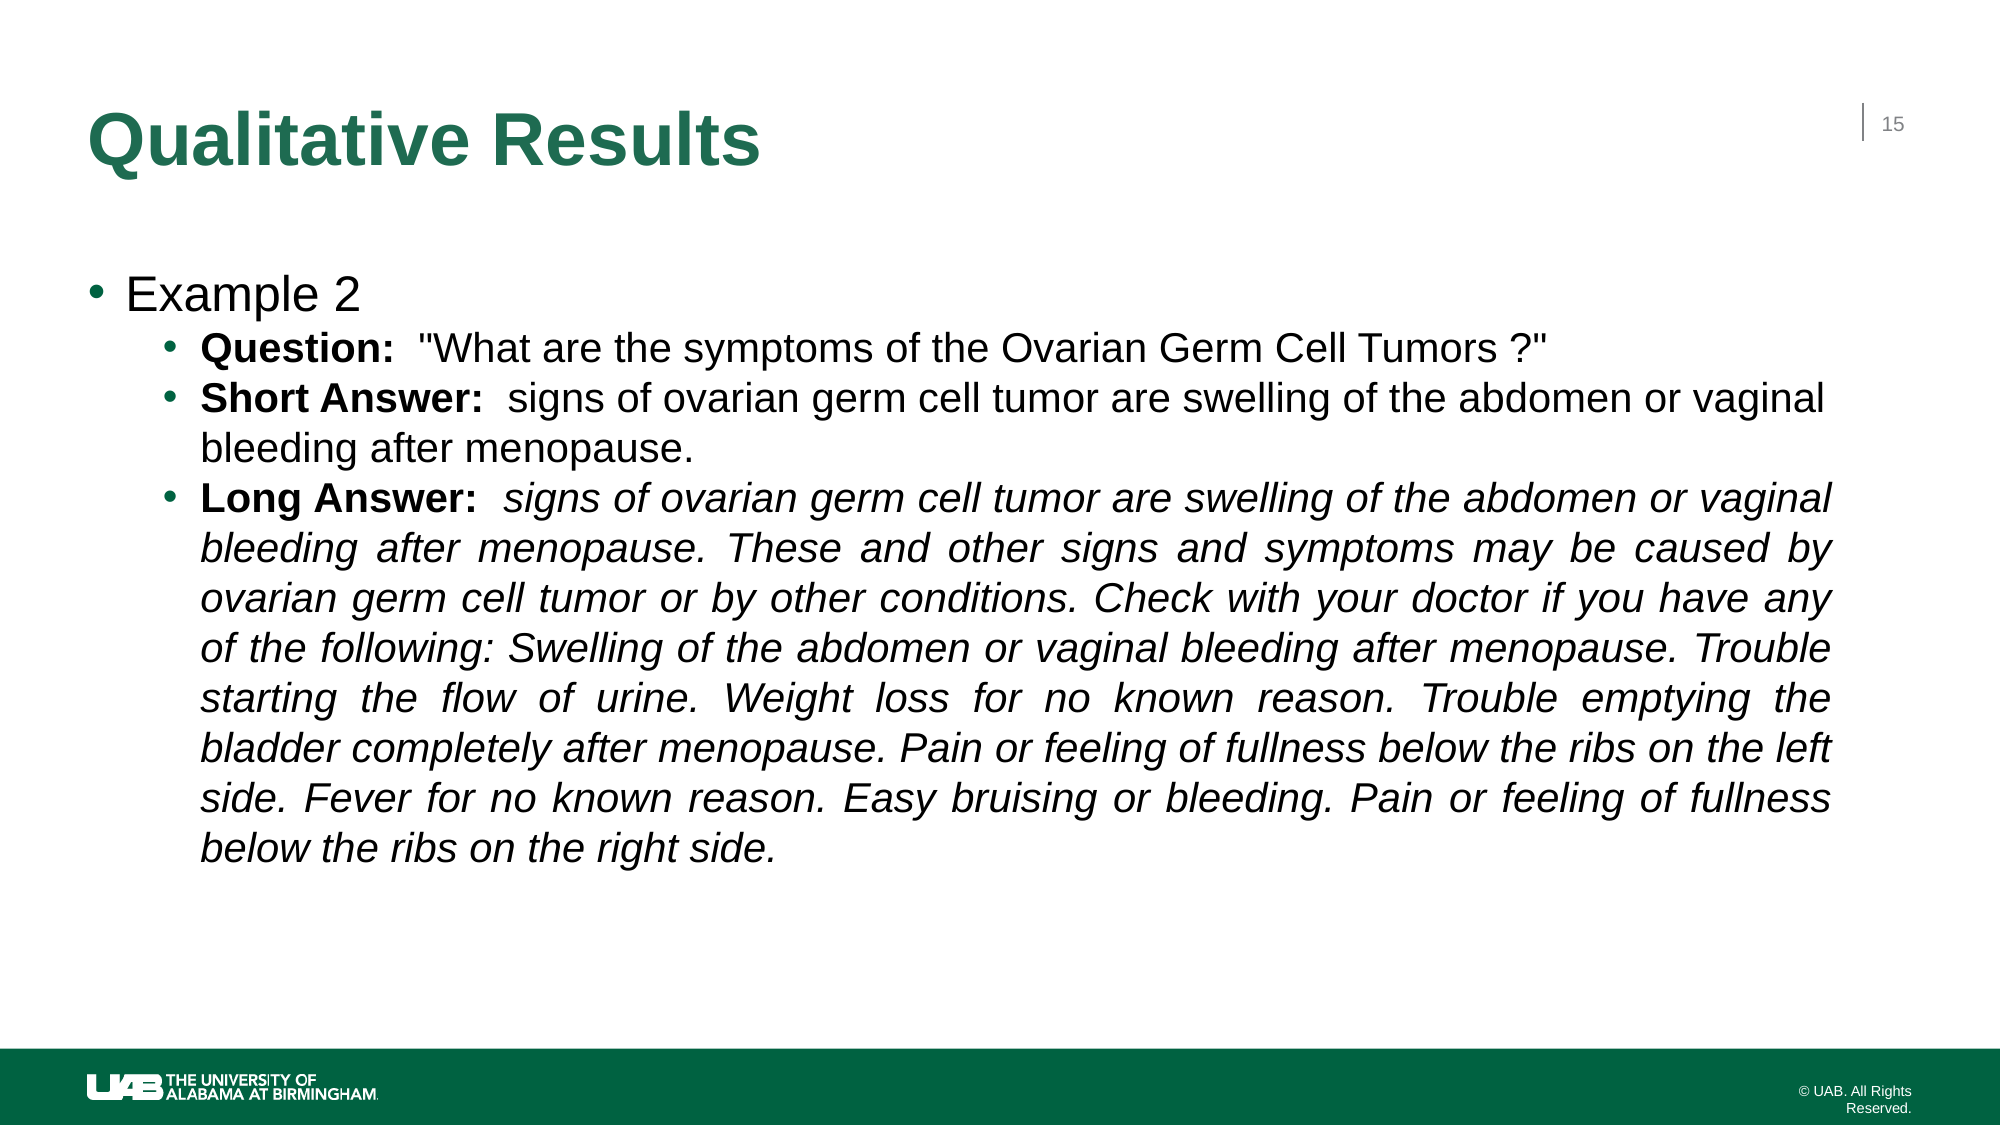

# Qualitative Results
15
Example 2
Question:  "What are the symptoms of the Ovarian Germ Cell Tumors ?"
Short Answer:  signs of ovarian germ cell tumor are swelling of the abdomen or vaginal bleeding after menopause.
Long Answer:  signs of ovarian germ cell tumor are swelling of the abdomen or vaginal bleeding after menopause. These and other signs and symptoms may be caused by ovarian germ cell tumor or by other conditions. Check with your doctor if you have any of the following: Swelling of the abdomen or vaginal bleeding after menopause. Trouble starting the flow of urine. Weight loss for no known reason. Trouble emptying the bladder completely after menopause. Pain or feeling of fullness below the ribs on the left side. Fever for no known reason. Easy bruising or bleeding. Pain or feeling of fullness below the ribs on the right side.